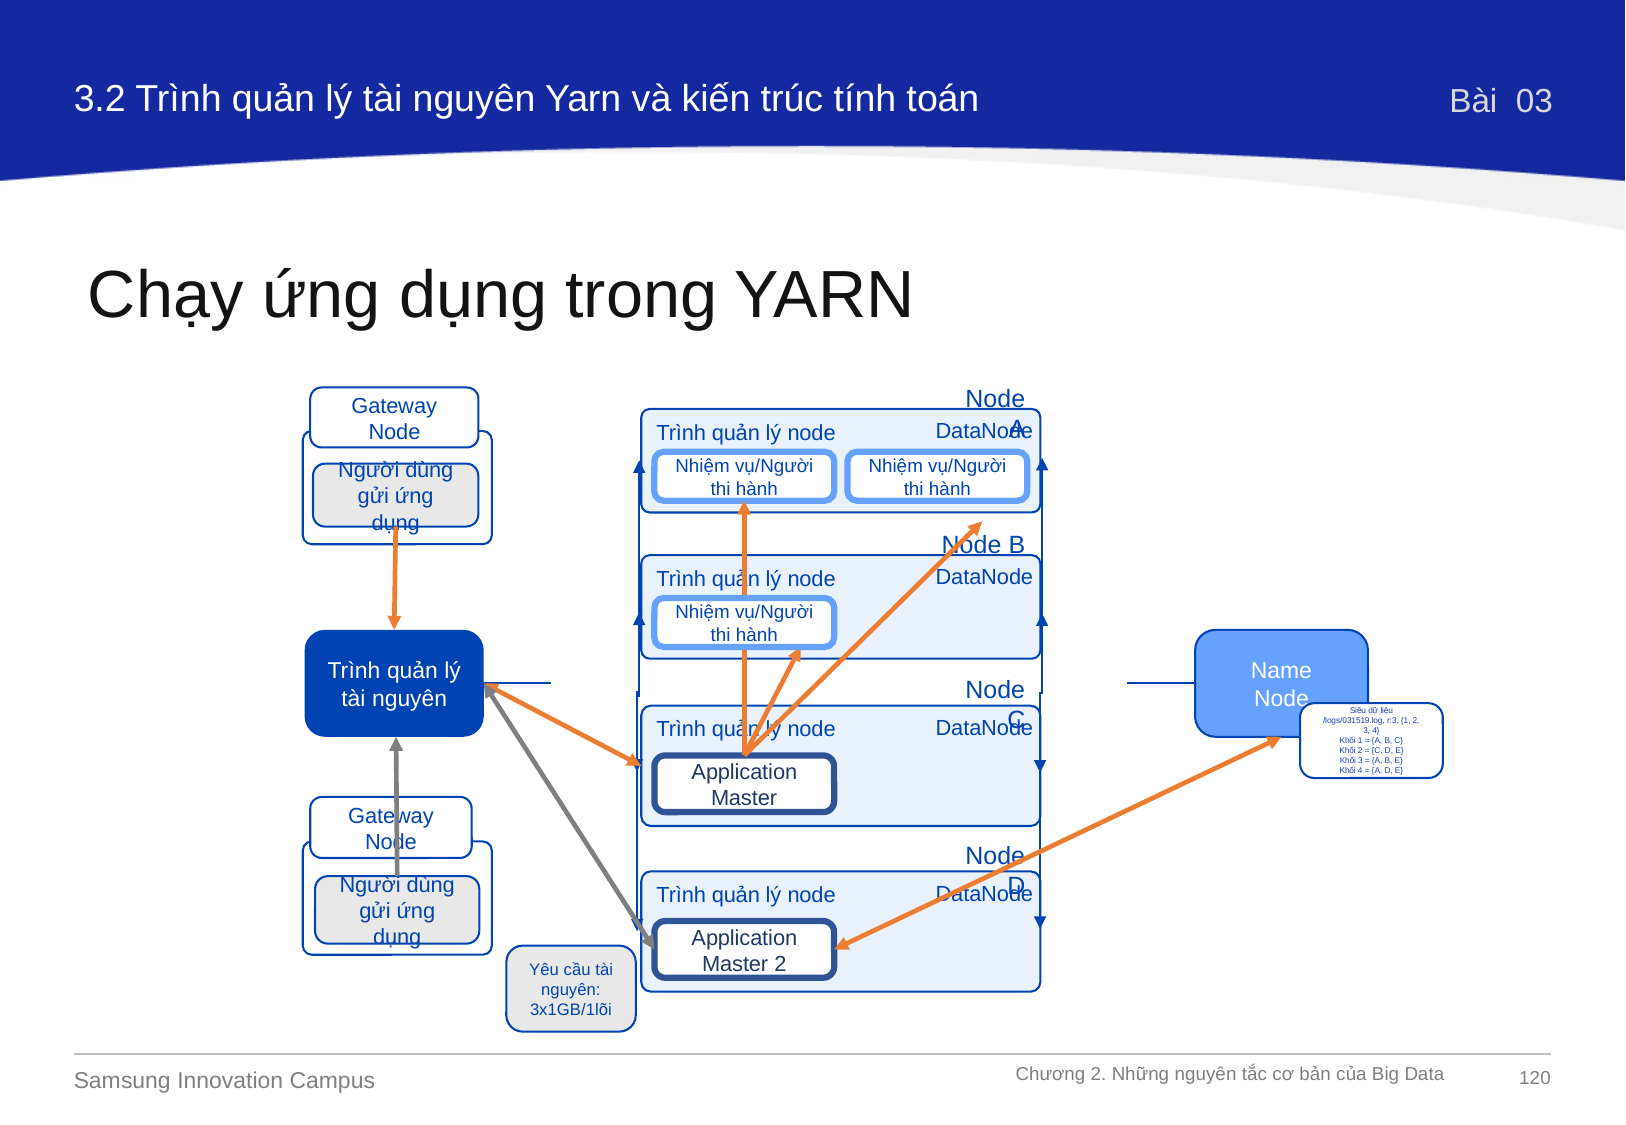

3.2 Trình quản lý tài nguyên Yarn và kiến trúc tính toán
Bài  03

Chạy ứng dụng trong YARN
Node A

DataNode
Trình quản lý node
Nhiệm vụ/Người thi hành
Nhiệm vụ/Người thi hành
Gateway Node

Người dùng gửi ứng dụng
Node B

DataNode
Trình quản lý node
Nhiệm vụ/Người thi hành
Trình quản lý tài nguyên
Name
Node
Node C

DataNode
Trình quản lý node
Application
Master
Node D

DataNode
Trình quản lý node
Siêu dữ liệu
/logs/031519.log, r:3, {1, 2, 3, 4}
Khối 1 = {A, B, C}
Khối 2 = {C, D, E}
Khối 3 = {A, B, E}
Khối 4 = {A, D, E}
Gateway Node

Người dùng gửi ứng dụng
Application
Master 2
Yêu cầu tài nguyên:
3x1GB/1lõi